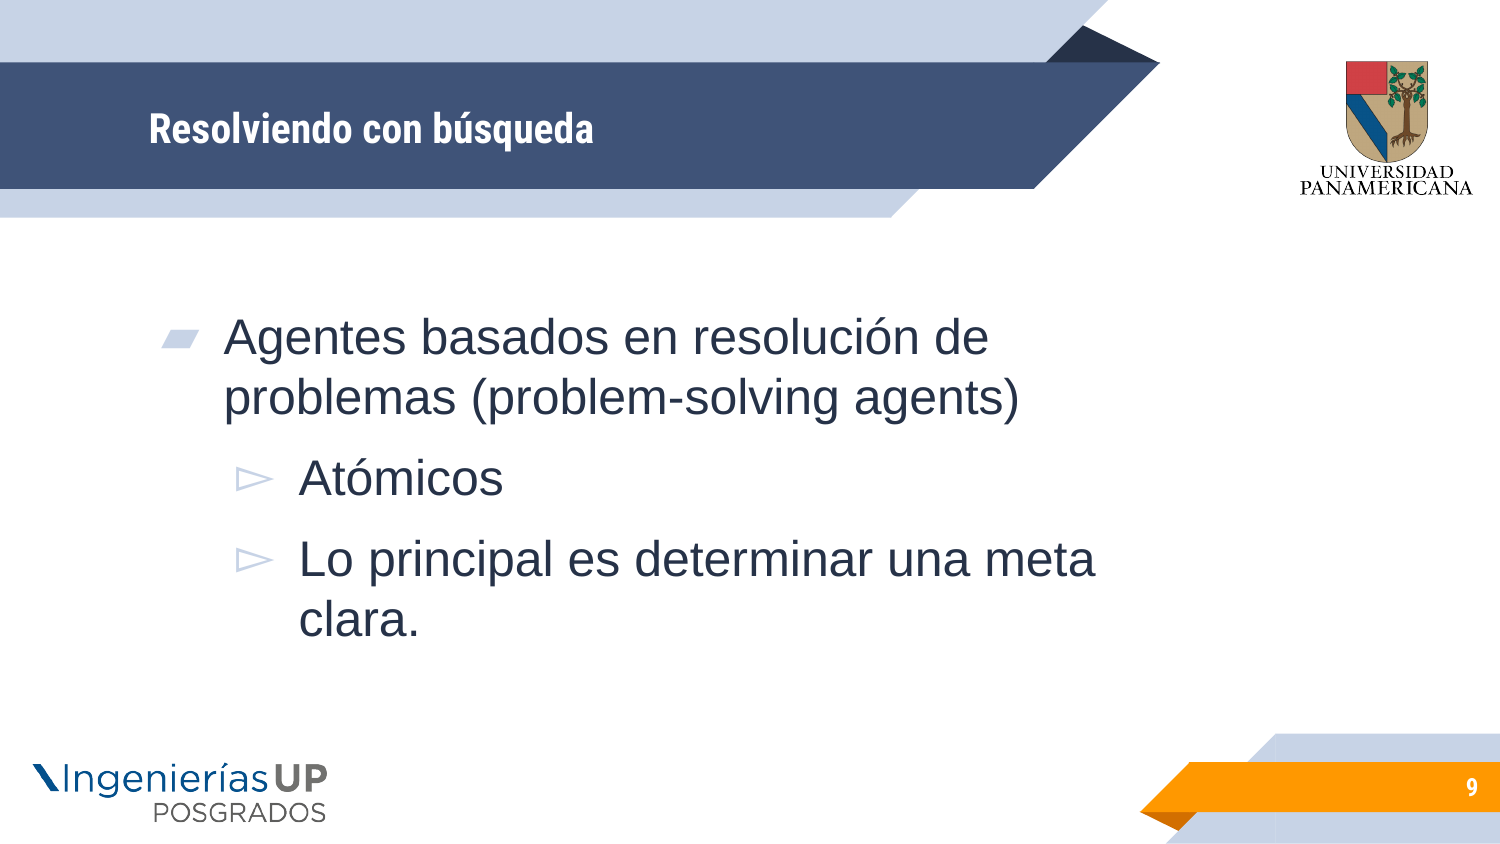

# Resolviendo con búsqueda
Agentes basados en resolución de problemas (problem-solving agents)
Atómicos
Lo principal es determinar una meta clara.
9